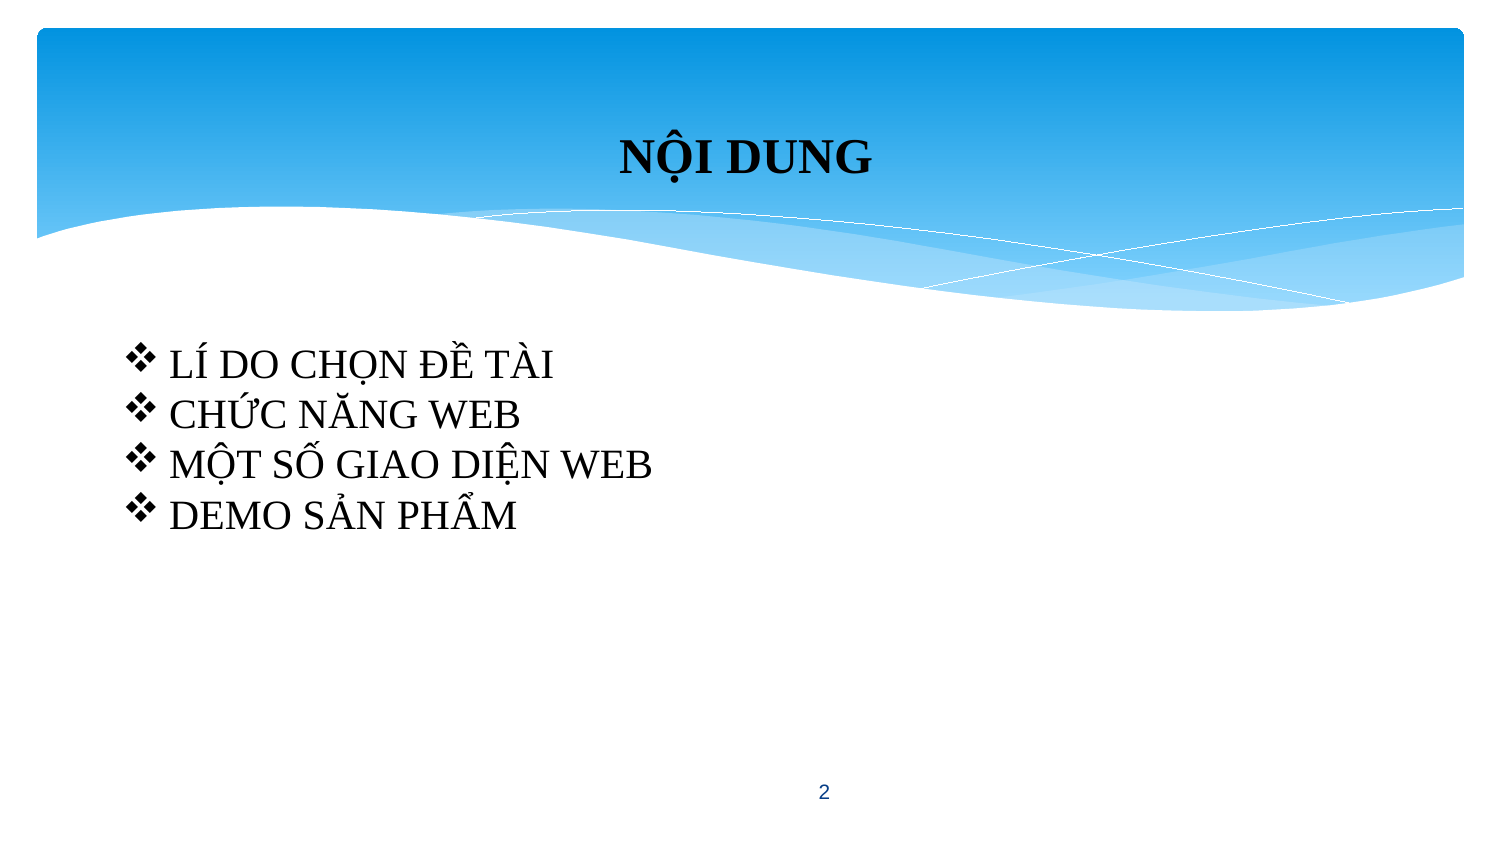

NỘI DUNG
LÍ DO CHỌN ĐỀ TÀI
CHỨC NĂNG WEB
MỘT SỐ GIAO DIỆN WEB
DEMO SẢN PHẨM
2